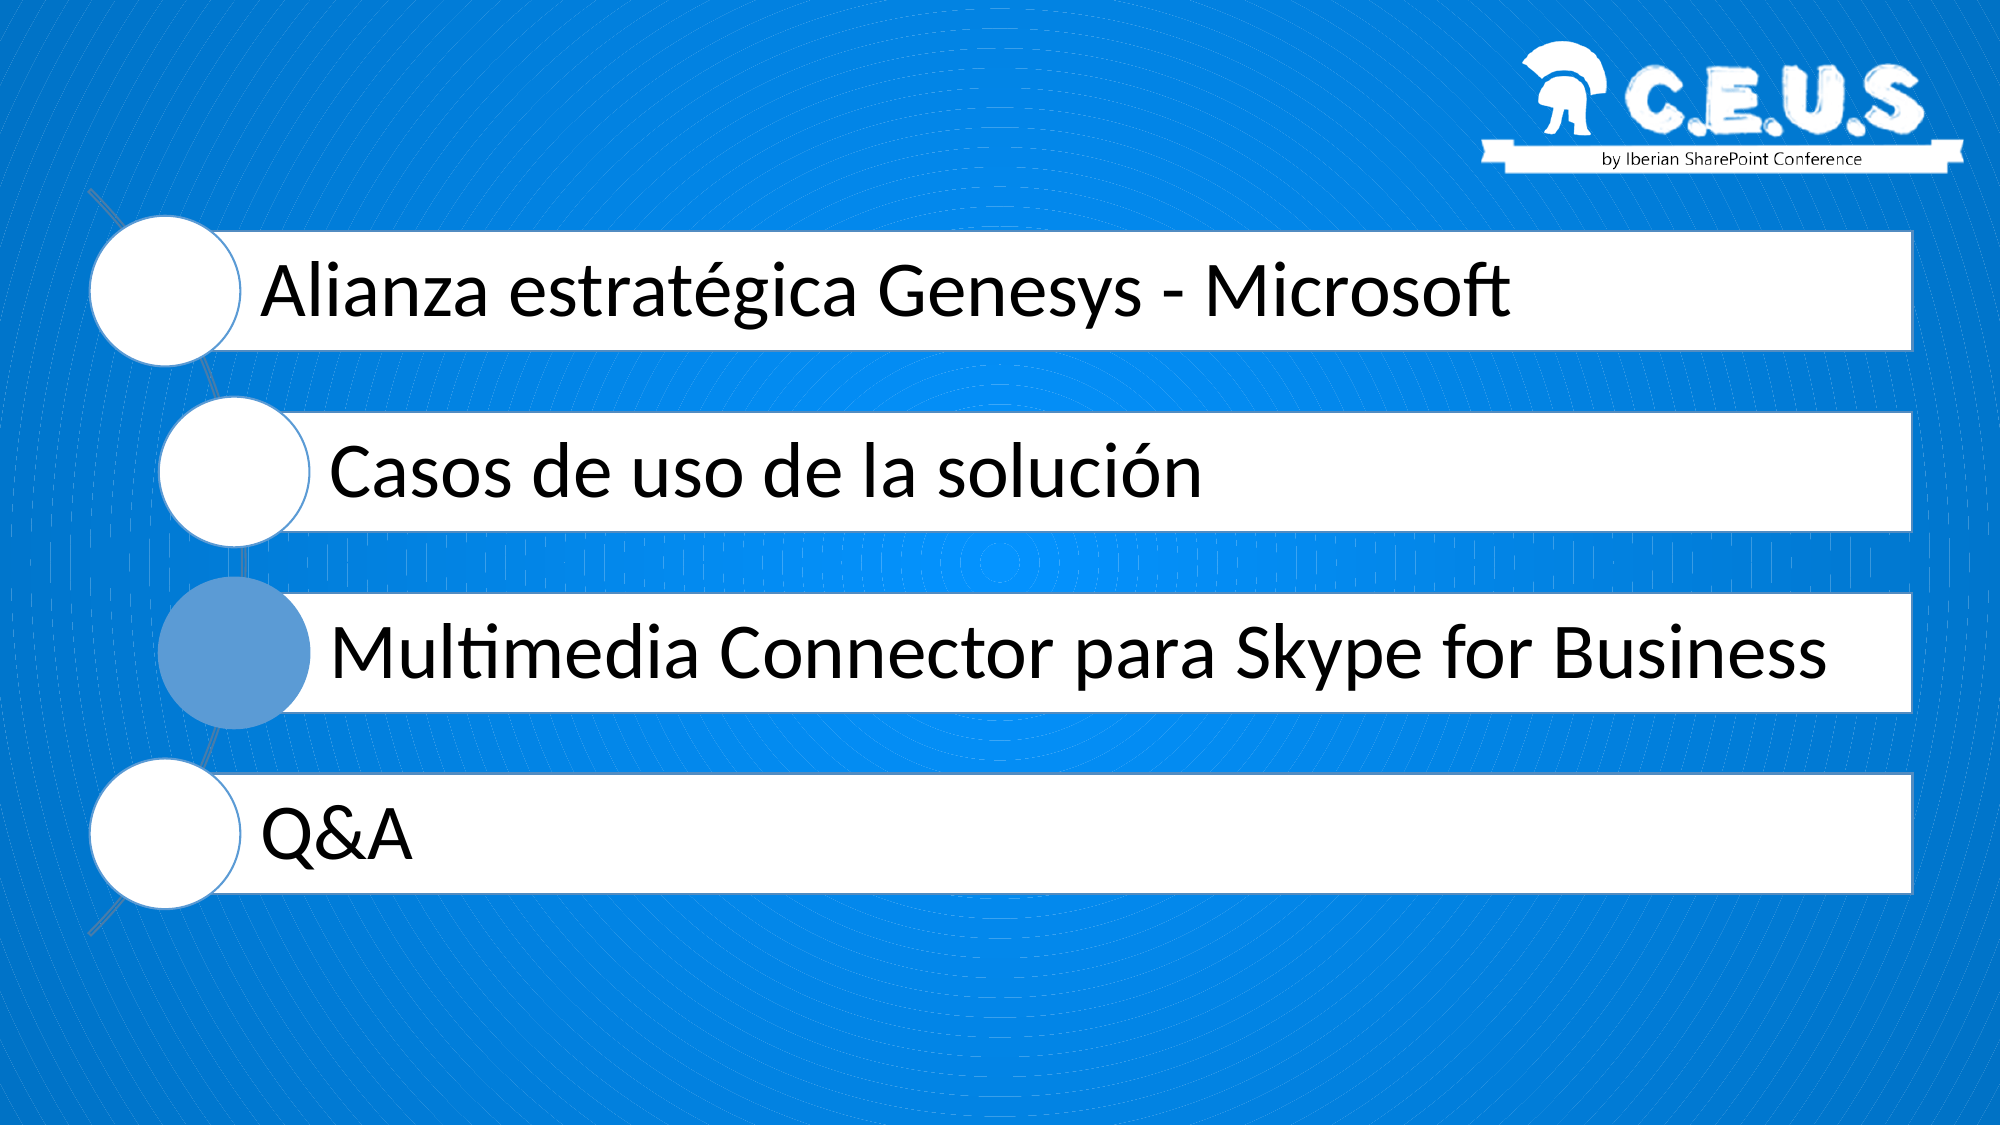

Alianza estratégica Genesys - Microsoft
Casos de uso de la solución
Multimedia Connector para Skype for Business
Q&A